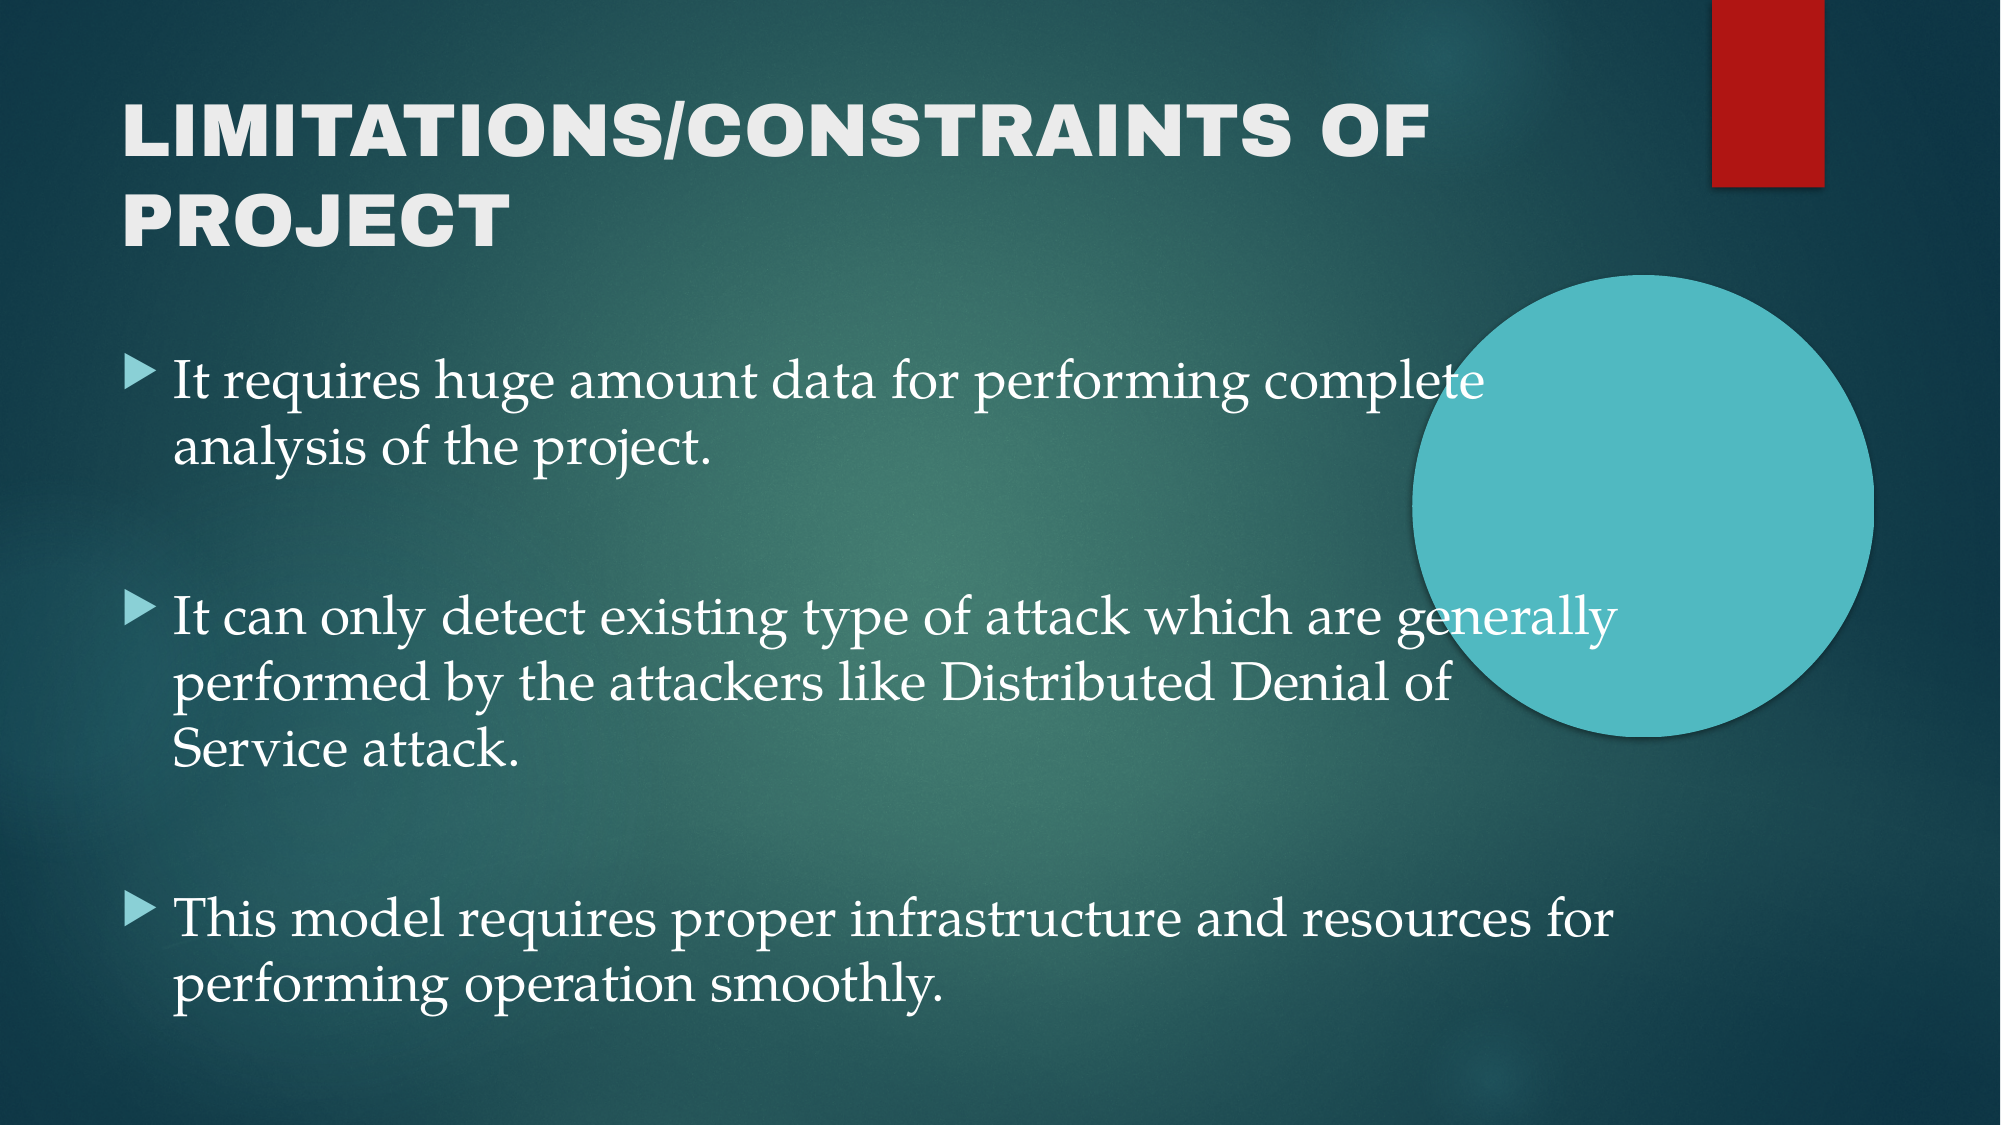

LIMITATIONS/CONSTRAINTS OF PROJECT
It requires huge amount data for performing complete analysis of the project.

It can only detect existing type of attack which are generally performed by the attackers like Distributed Denial of Service attack.

This model requires proper infrastructure and resources for performing operation smoothly.